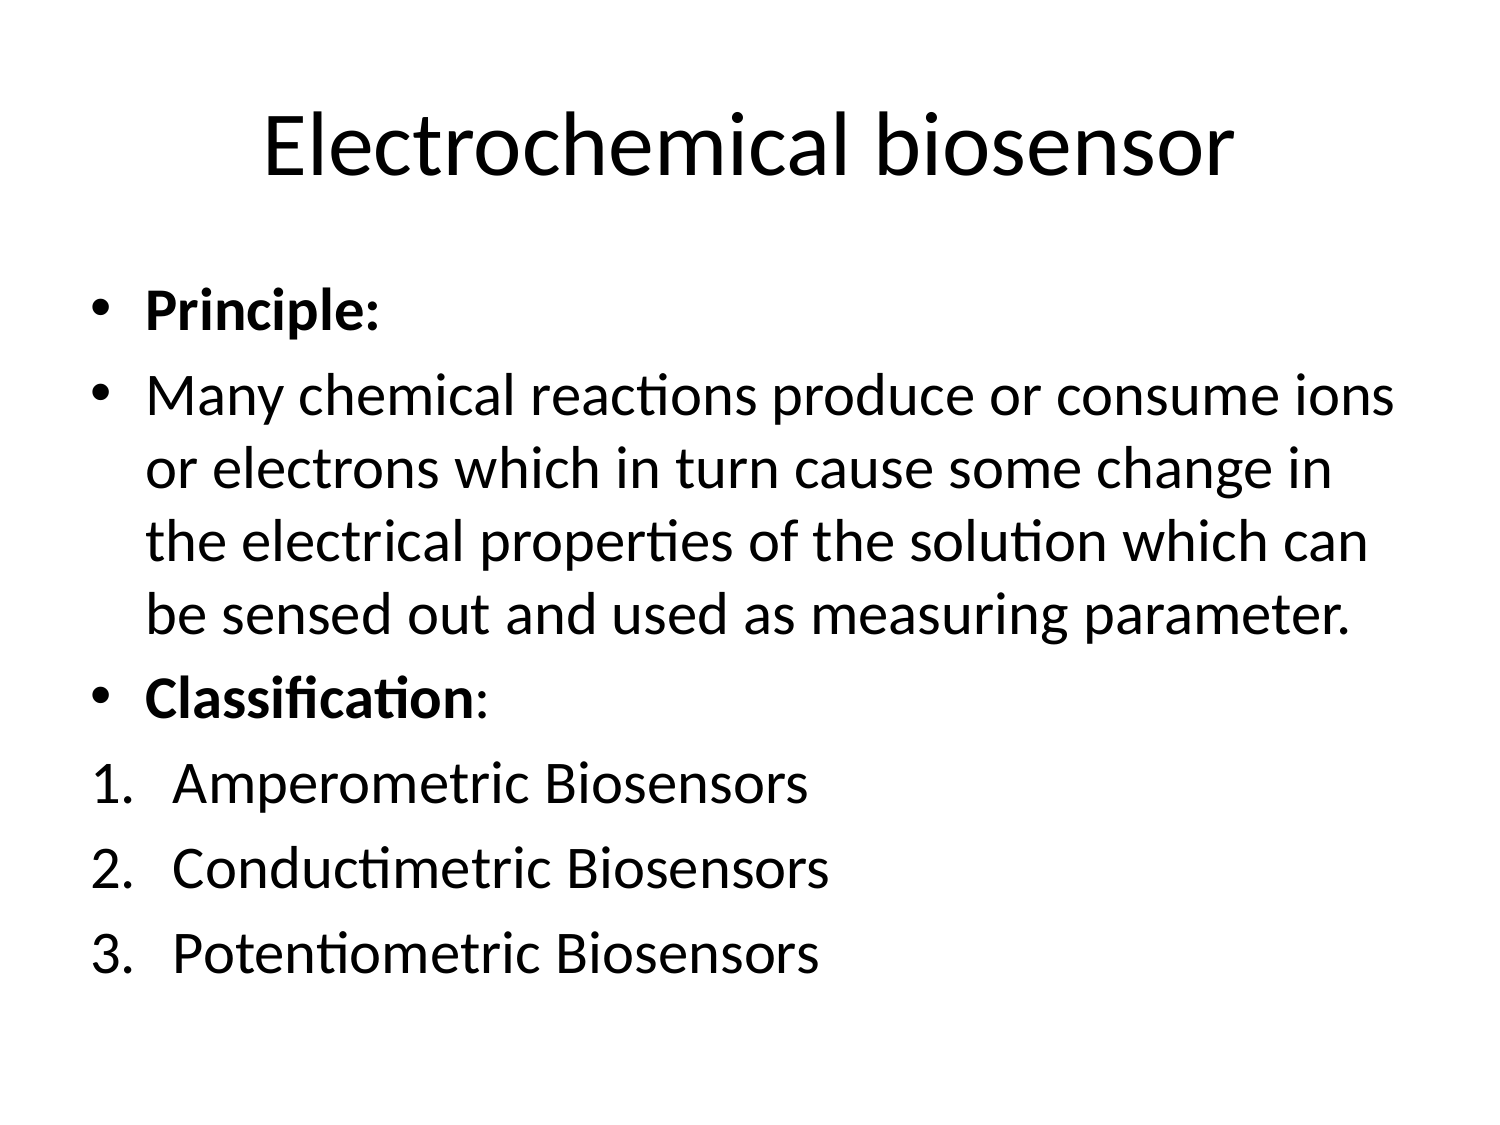

# Electrochemical biosensor
Principle:
Many chemical reactions produce or consume ions or electrons which in turn cause some change in the electrical properties of the solution which can be sensed out and used as measuring parameter.
Classification:
Amperometric Biosensors
Conductimetric Biosensors
Potentiometric Biosensors